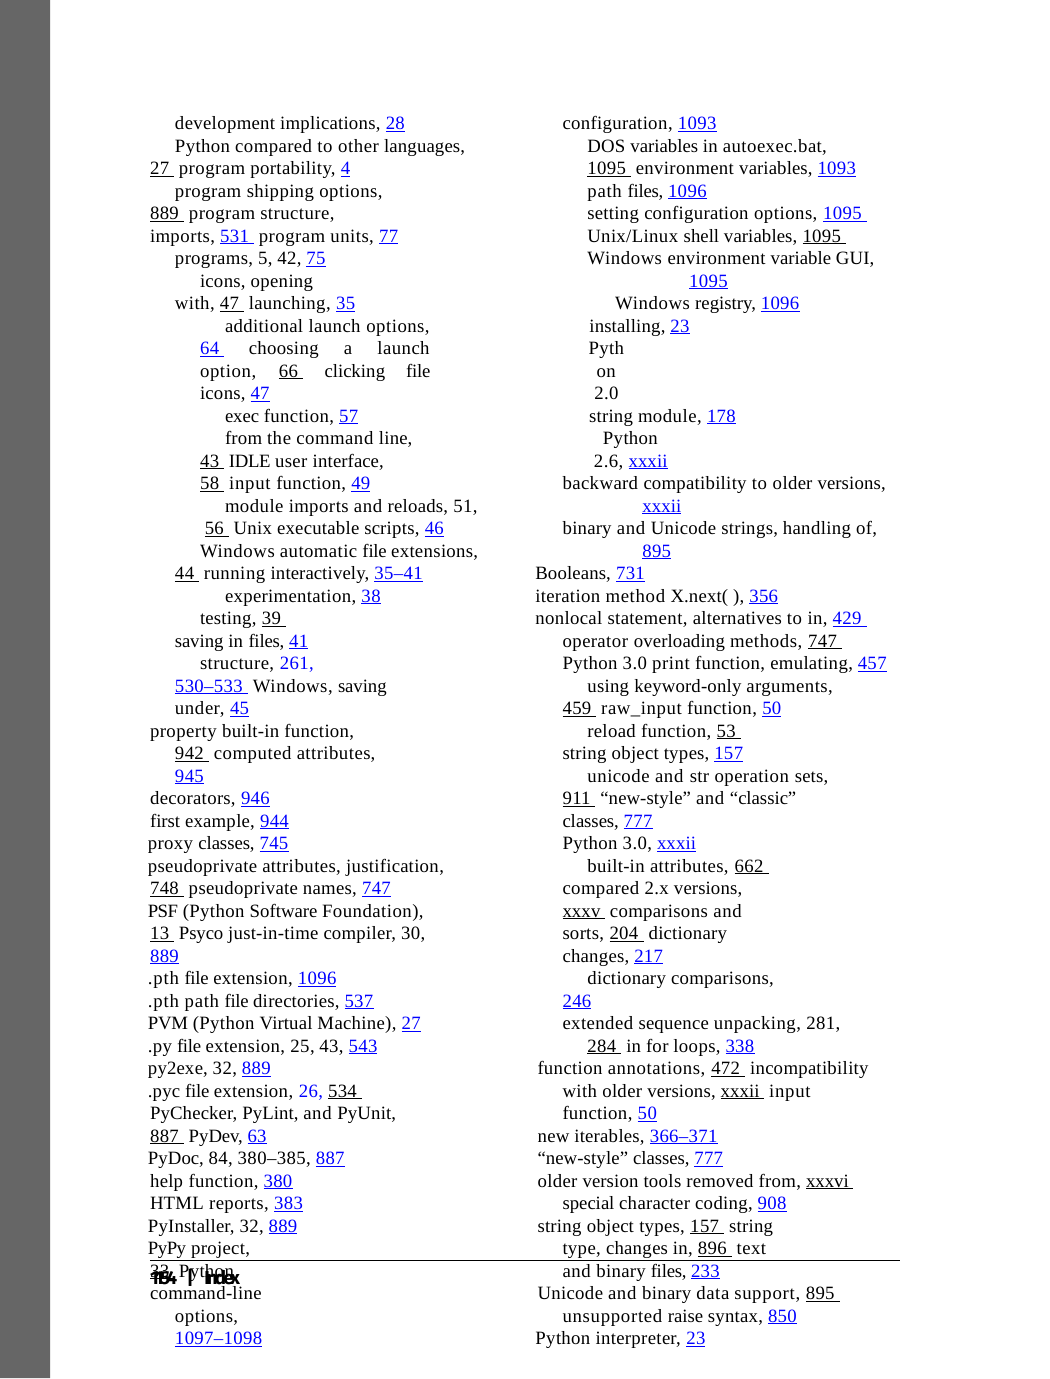

development implications, 28
Python compared to other languages, 27  program portability, 4
program shipping options, 889  program structure, imports, 531  program units, 77
programs, 5, 42, 75
icons, opening with, 47  launching, 35
additional launch options, 64  choosing a launch option, 66  clicking file icons, 47
exec function, 57
from the command line, 43  IDLE user interface, 58  input function, 49
module imports and reloads, 51, 56  Unix executable scripts, 46
Windows automatic file extensions, 44  running interactively, 35–41
experimentation, 38
testing, 39  saving in files, 41
structure, 261, 530–533  Windows, saving under, 45
property built-in function, 942  computed attributes, 945
decorators, 946
first example, 944
proxy classes, 745
pseudoprivate attributes, justification, 748  pseudoprivate names, 747
PSF (Python Software Foundation), 13  Psyco just-in-time compiler, 30, 889
.pth file extension, 1096
.pth path file directories, 537
PVM (Python Virtual Machine), 27
.py file extension, 25, 43, 543
py2exe, 32, 889
.pyc file extension, 26, 534  PyChecker, PyLint, and PyUnit, 887  PyDev, 63
PyDoc, 84, 380–385, 887
help function, 380
HTML reports, 383
PyInstaller, 32, 889
PyPy project, 33  Python
command-line options, 1097–1098
configuration, 1093
DOS variables in autoexec.bat, 1095  environment variables, 1093
path files, 1096
setting configuration options, 1095  Unix/Linux shell variables, 1095  Windows environment variable GUI,
1095
Windows registry, 1096
installing, 23
Python 2.0
string module, 178
Python 2.6, xxxii
backward compatibility to older versions,  xxxii
binary and Unicode strings, handling of,  895
Booleans, 731
iteration method X.next( ), 356
nonlocal statement, alternatives to in, 429  operator overloading methods, 747  Python 3.0 print function, emulating, 457
using keyword-only arguments, 459  raw_input function, 50
reload function, 53  string object types, 157
unicode and str operation sets, 911  “new-style” and “classic” classes, 777
Python 3.0, xxxii
built-in attributes, 662  compared 2.x versions, xxxv  comparisons and sorts, 204  dictionary changes, 217
dictionary comparisons, 246
extended sequence unpacking, 281, 284  in for loops, 338
function annotations, 472  incompatibility with older versions, xxxii  input function, 50
new iterables, 366–371
“new-style” classes, 777
older version tools removed from, xxxvi  special character coding, 908
string object types, 157  string type, changes in, 896  text and binary files, 233
Unicode and binary data support, 895  unsupported raise syntax, 850
Python interpreter, 23

1154  | Index